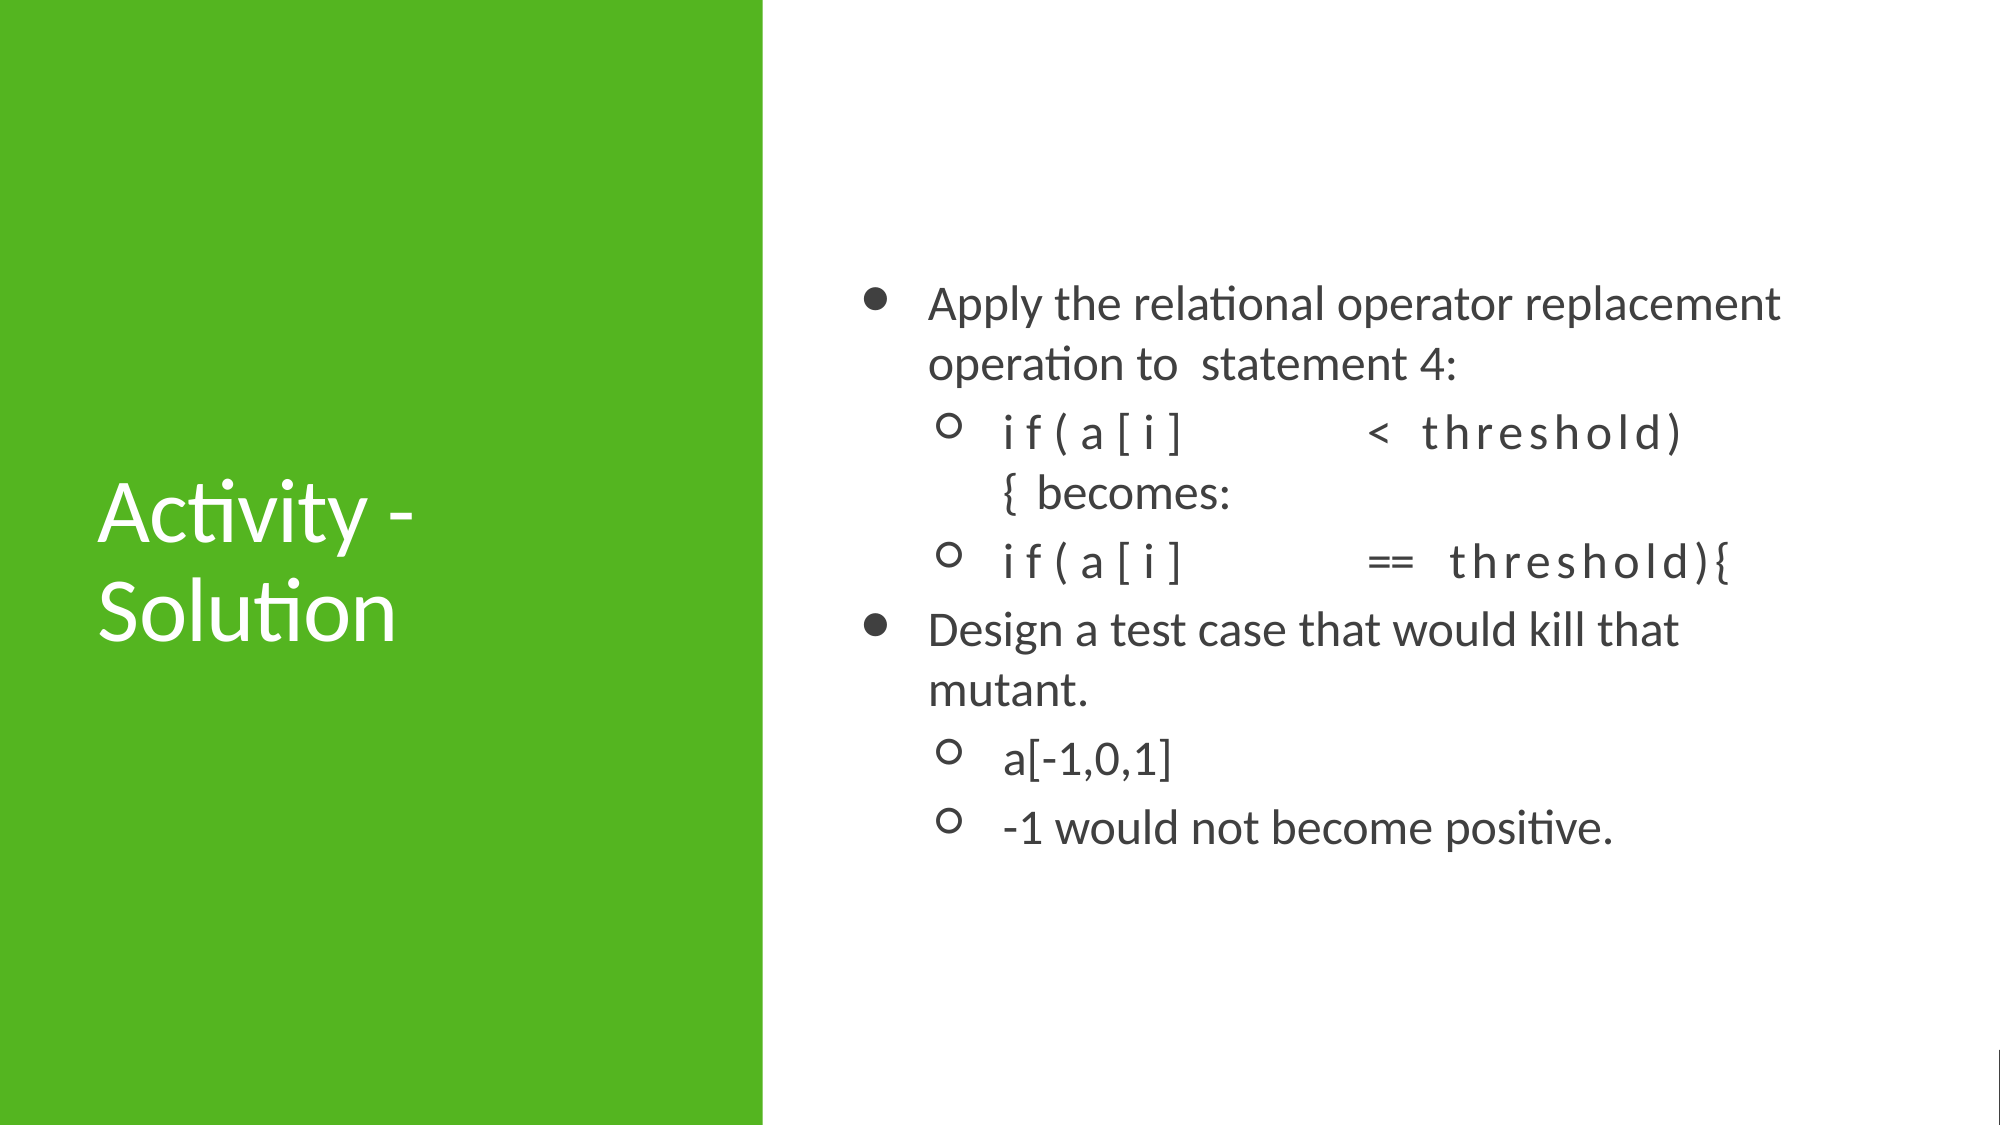

# Activity - Solution
Apply the relational operator replacement operation to  statement 4:
if(a[i]	<	threshold){ becomes:
if(a[i]	==	threshold){
Design a test case that would kill that mutant.
a[-1,0,1]
-1 would not become positive.